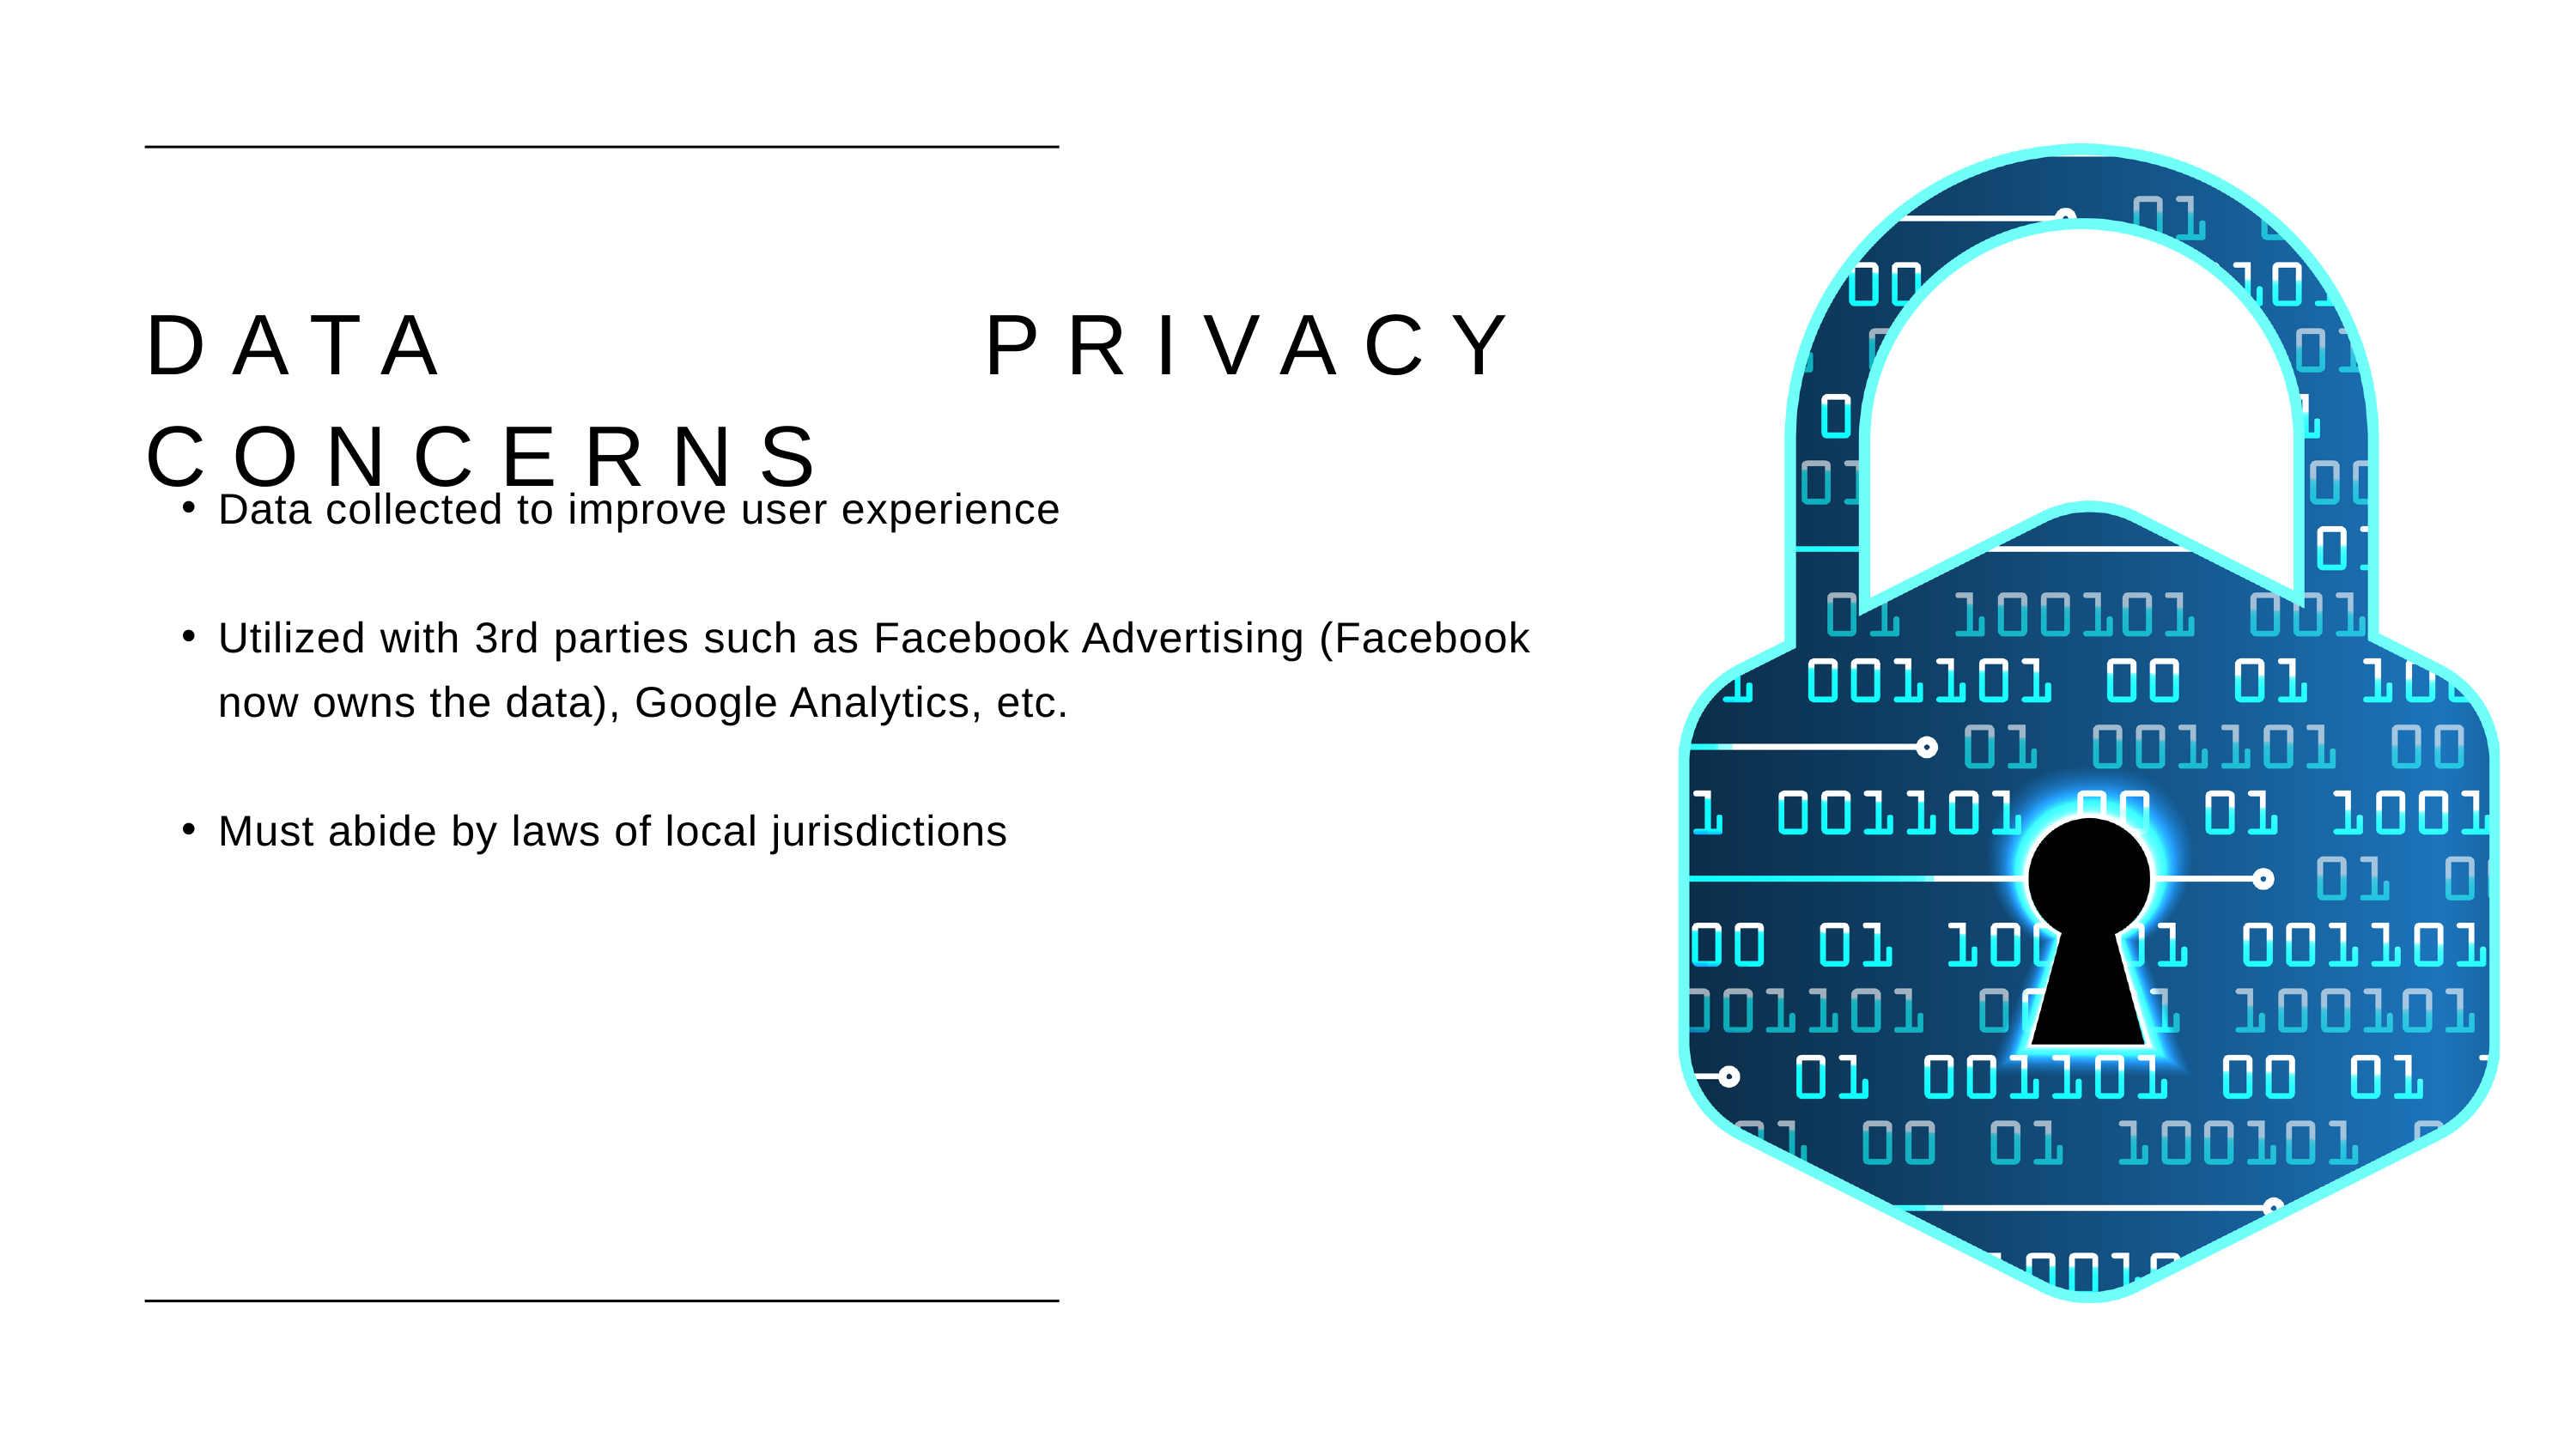

DATA PRIVACY CONCERNS
Data collected to improve user experience

Utilized with 3rd parties such as Facebook Advertising (Facebook now owns the data), Google Analytics, etc.

Must abide by laws of local jurisdictions